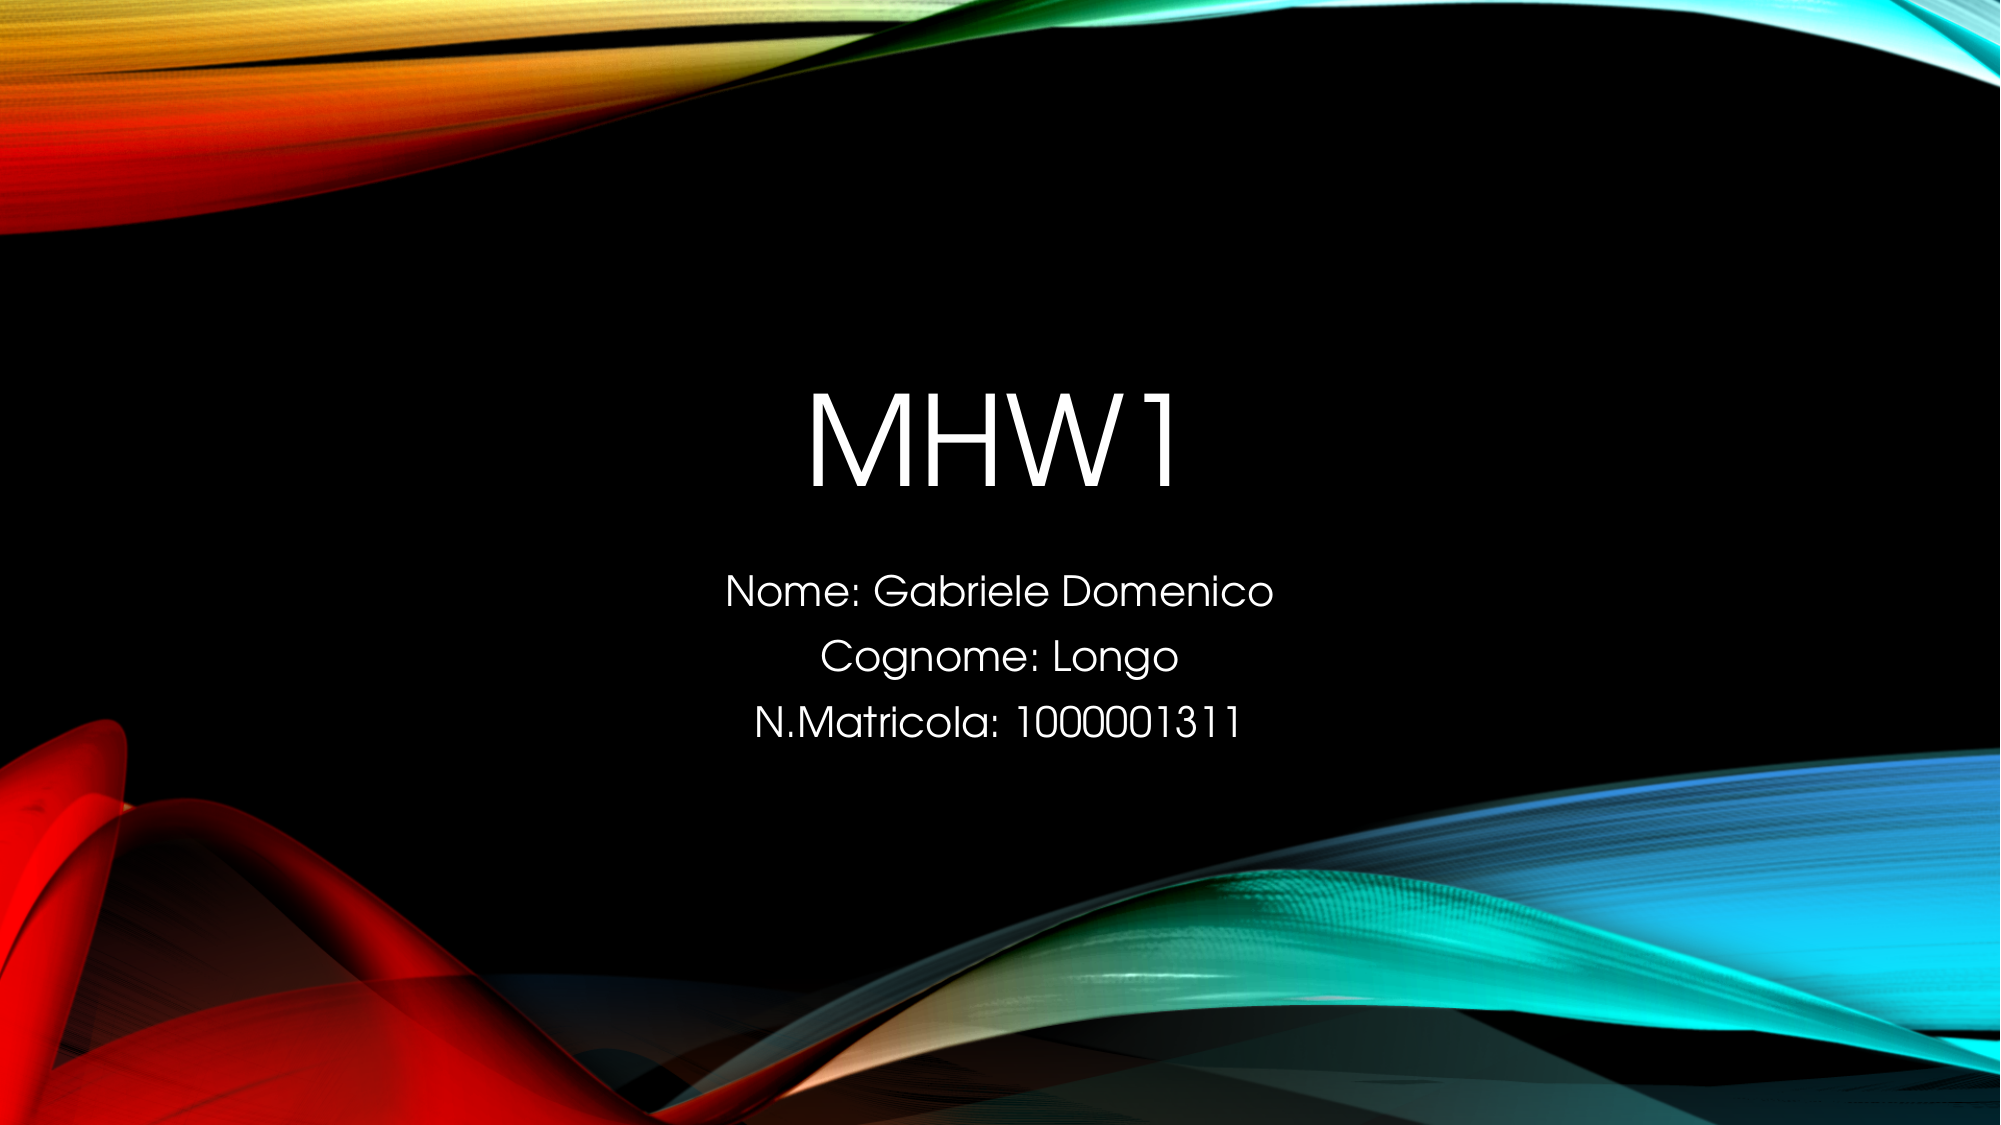

# Mhw1
Nome: Gabriele Domenico
Cognome: Longo
N.Matricola: 1000001311